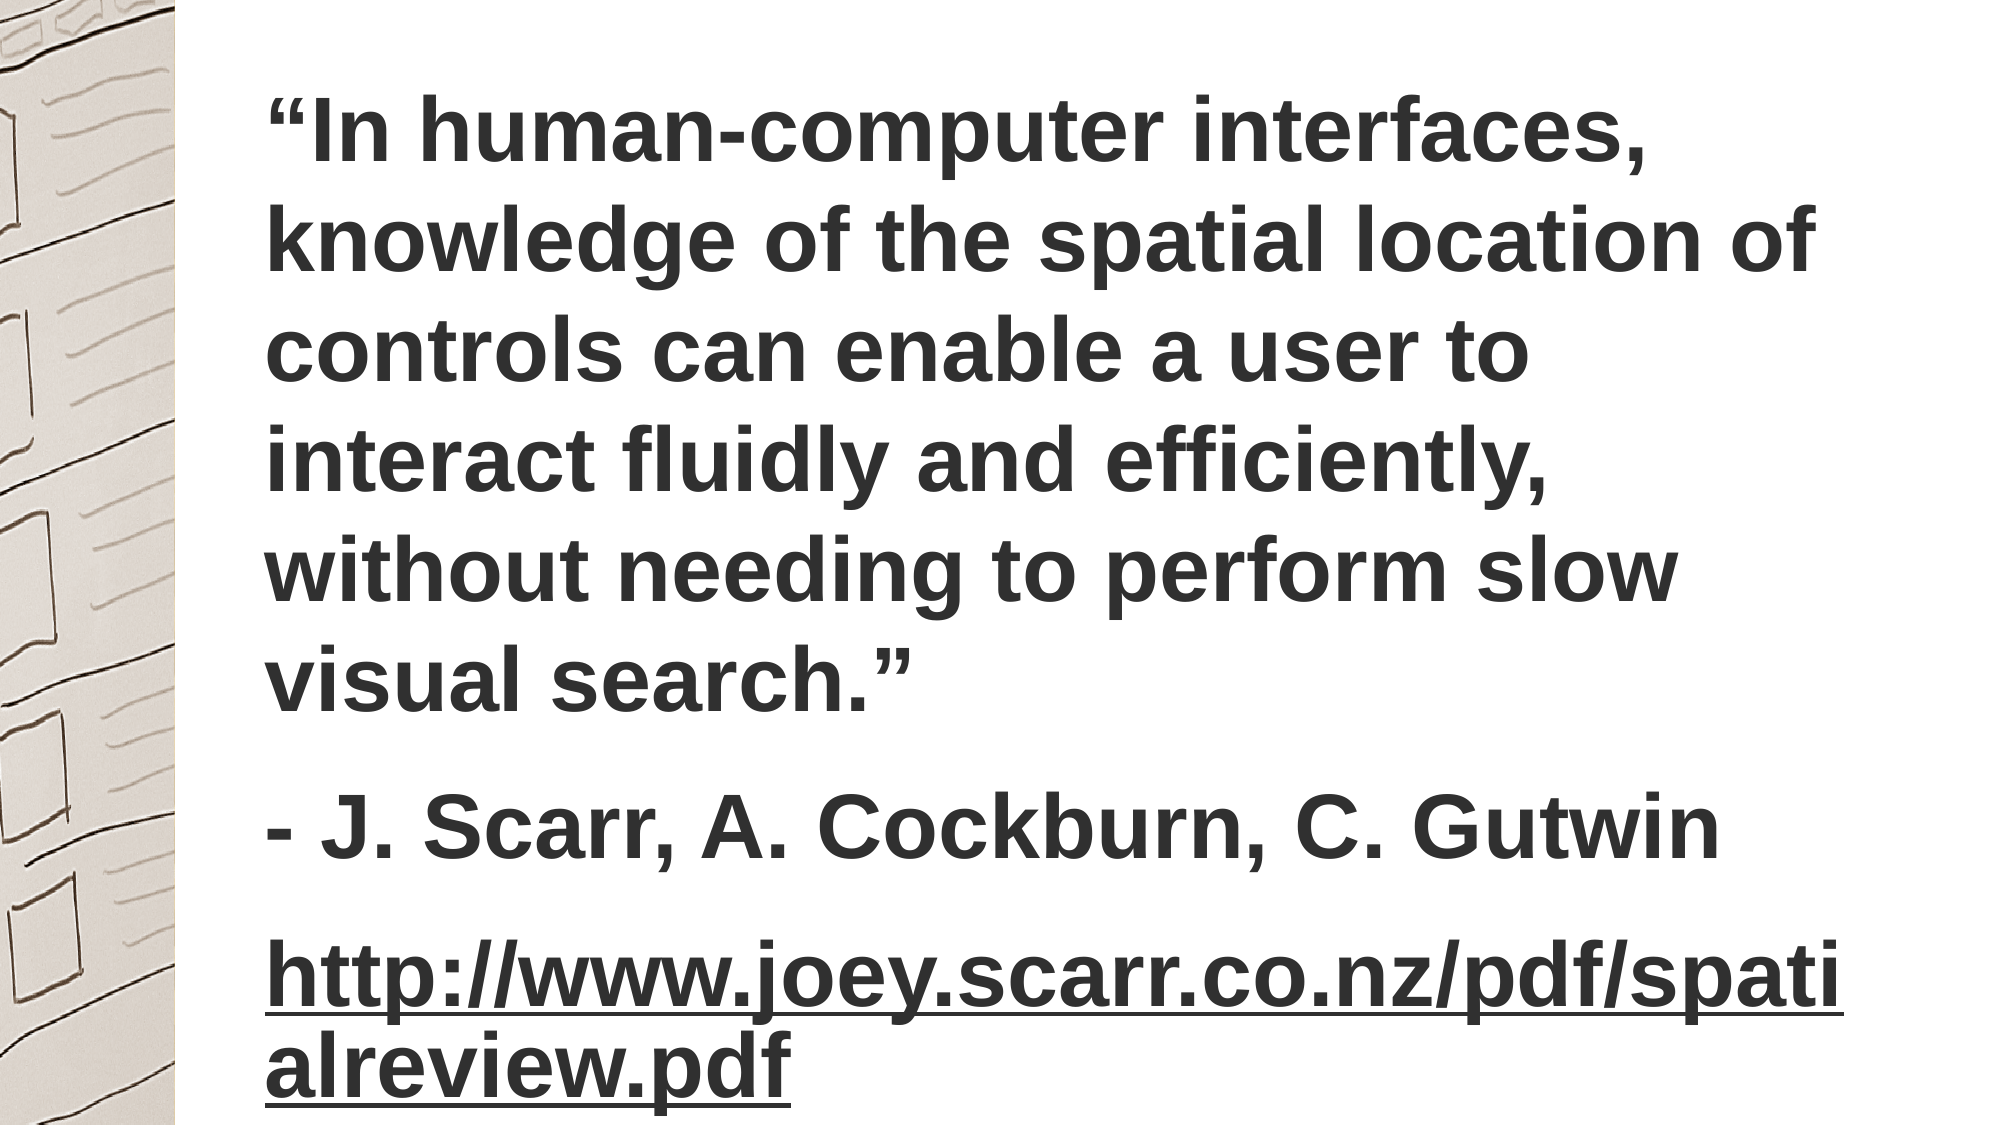

“In human-computer interfaces, knowledge of the spatial location of controls can enable a user to interact fluidly and efficiently, without needing to perform slow visual search.”
- J. Scarr, A. Cockburn, C. Gutwin
http://www.joey.scarr.co.nz/pdf/spatialreview.pdf